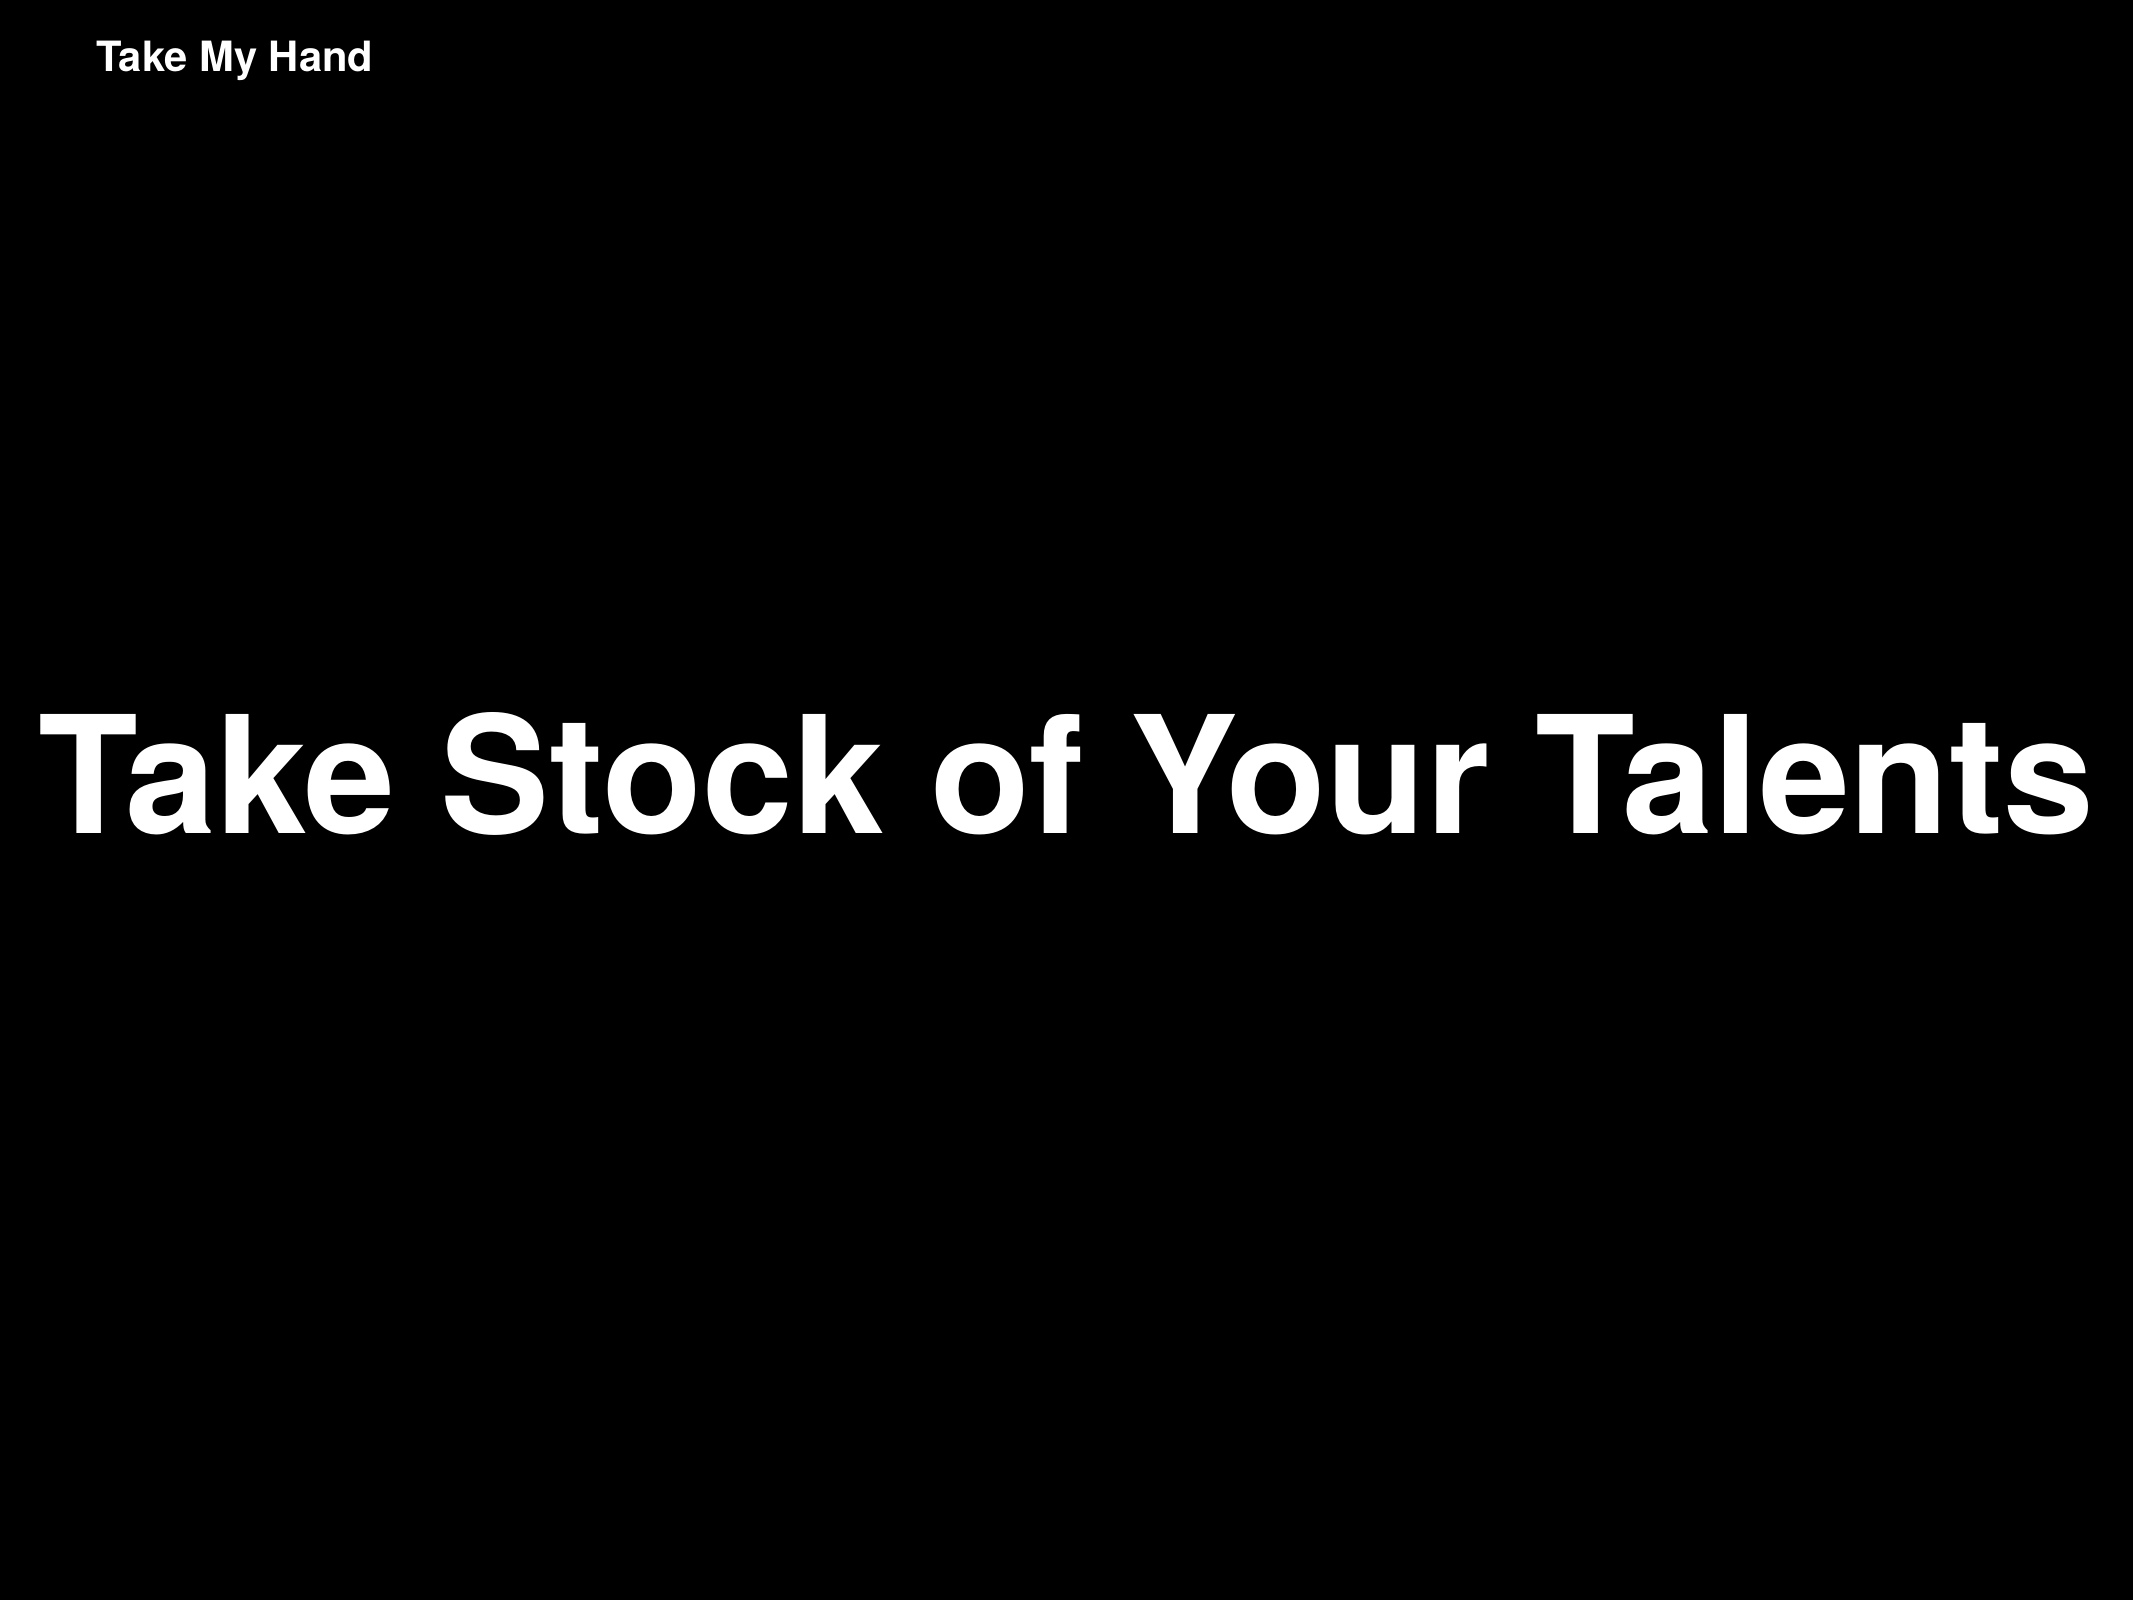

Take My Hand
Take Stock of Your Talents